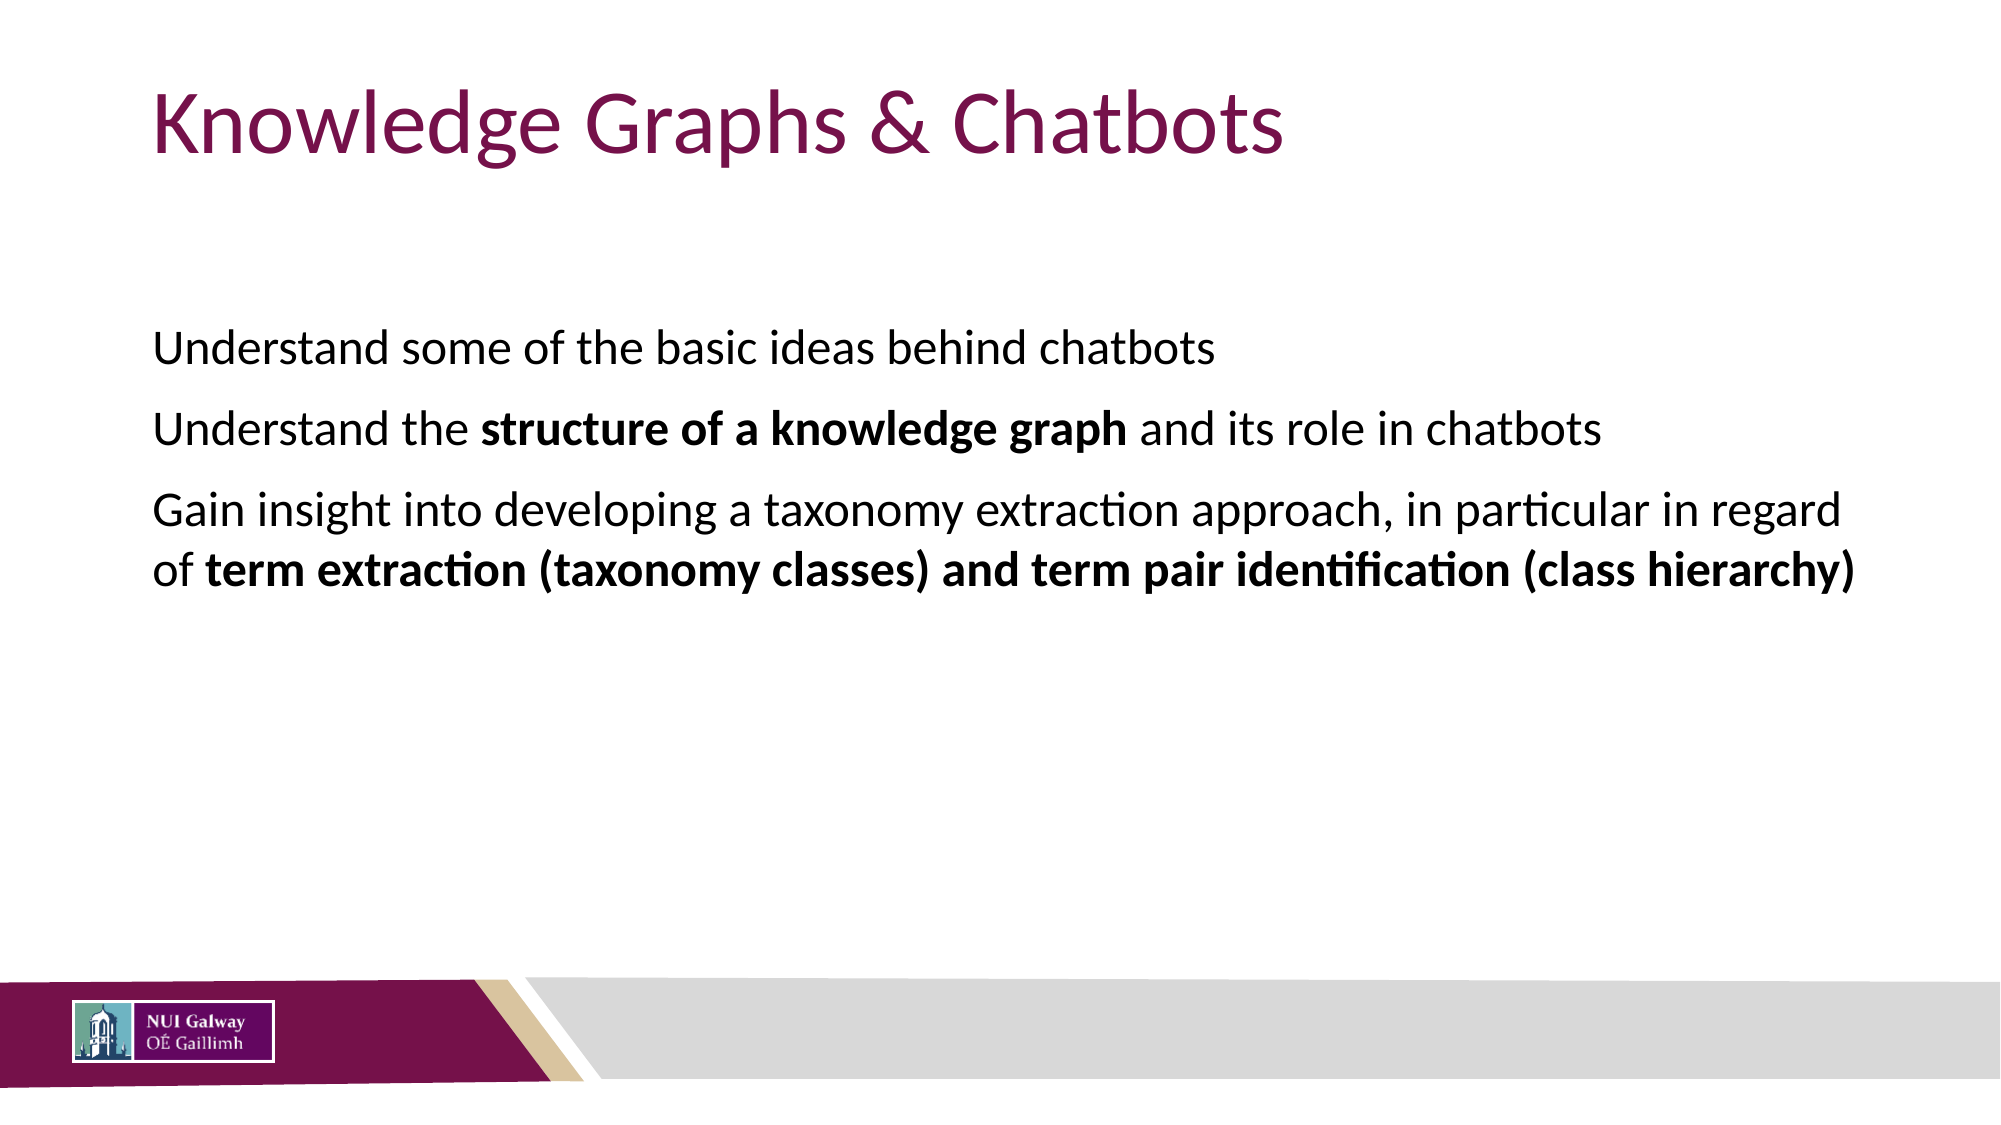

# Knowledge Graphs & Chatbots
Understand some of the basic ideas behind chatbots
Understand the structure of a knowledge graph and its role in chatbots
Gain insight into developing a taxonomy extraction approach, in particular in regard of term extraction (taxonomy classes) and term pair identification (class hierarchy)